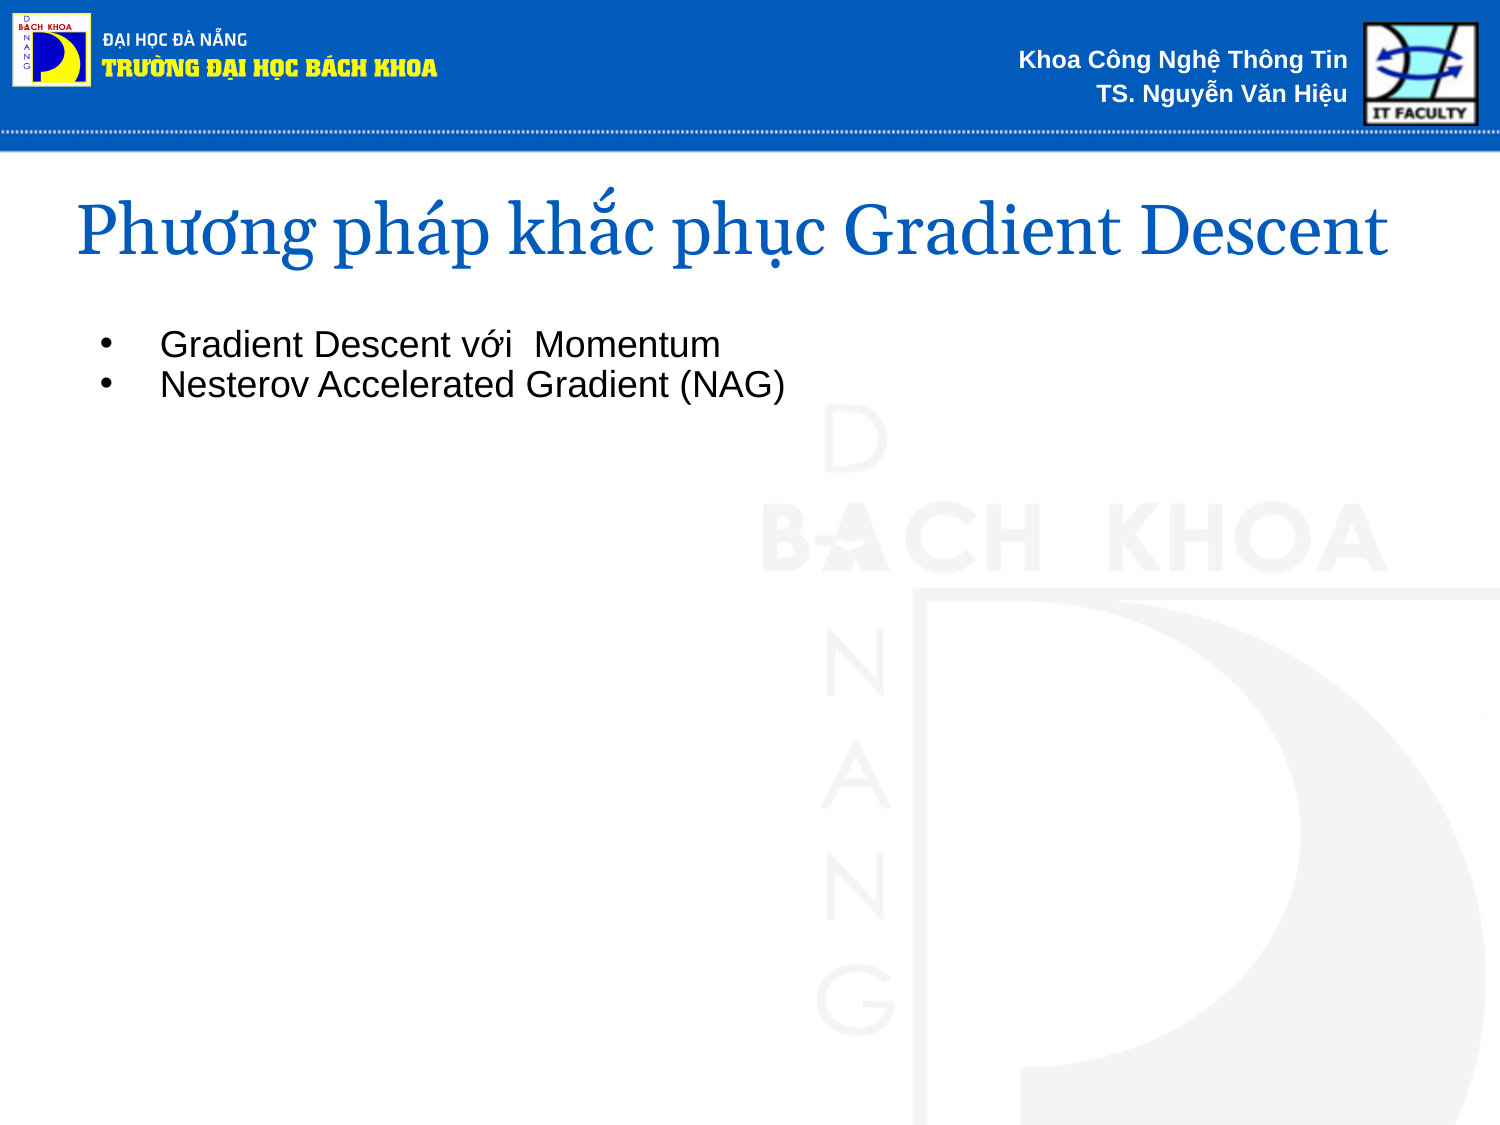

# Phương pháp khắc phục Gradient Descent
Gradient Descent với  Momentum
Nesterov Accelerated Gradient (NAG)